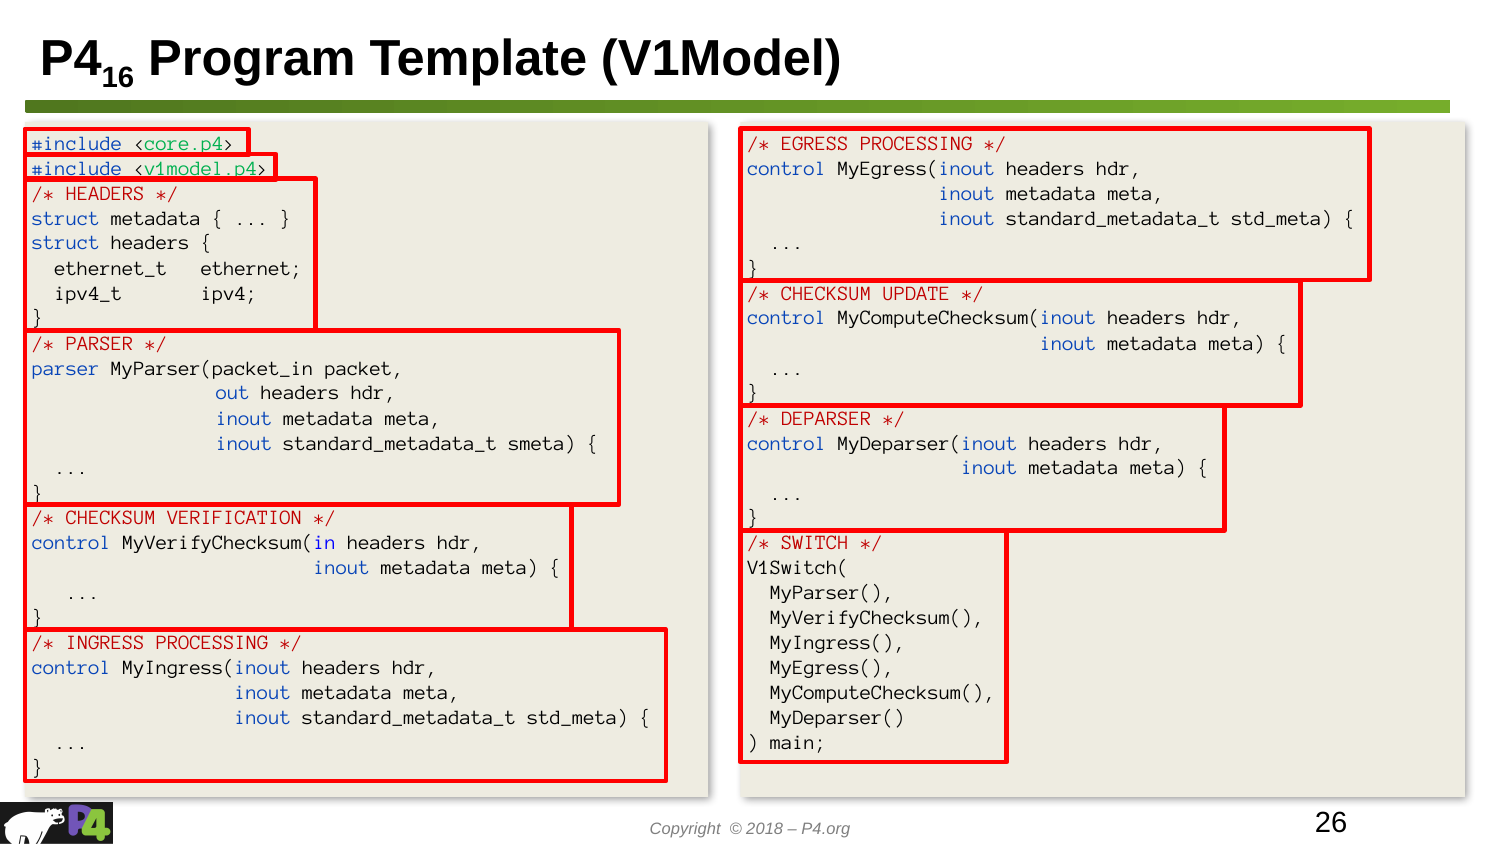

# P416 Program Template (V1Model)
#include <core.p4>
#include <v1model.p4>
/* HEADERS */
struct metadata { ... }
struct headers {
  ethernet_t   ethernet;
  ipv4_t       ipv4;
}
/* PARSER */
parser MyParser(packet_in packet,
	   out headers hdr,
	   inout metadata meta,
	   inout standard_metadata_t smeta) {
  ...
}
/* CHECKSUM VERIFICATION */
control MyVerifyChecksum(in headers hdr,
                         inout metadata meta) {
   ...
}
/* INGRESS PROCESSING */
control MyIngress(inout headers hdr,
                  inout metadata meta,
                  inout standard_metadata_t std_meta) {
  ...
}

/* EGRESS PROCESSING */
control MyEgress(inout headers hdr,
                 inout metadata meta,
                 inout standard_metadata_t std_meta) {
  ...
}
/* CHECKSUM UPDATE */
control MyComputeChecksum(inout headers hdr,
                          inout metadata meta) {
  ...
}
/* DEPARSER */
control MyDeparser(inout headers hdr,
                   inout metadata meta) {
  ...
}
/* SWITCH */
V1Switch(
  MyParser(),
  MyVerifyChecksum(),
  MyIngress(),
  MyEgress(),
  MyComputeChecksum(),
  MyDeparser()
) main;

26